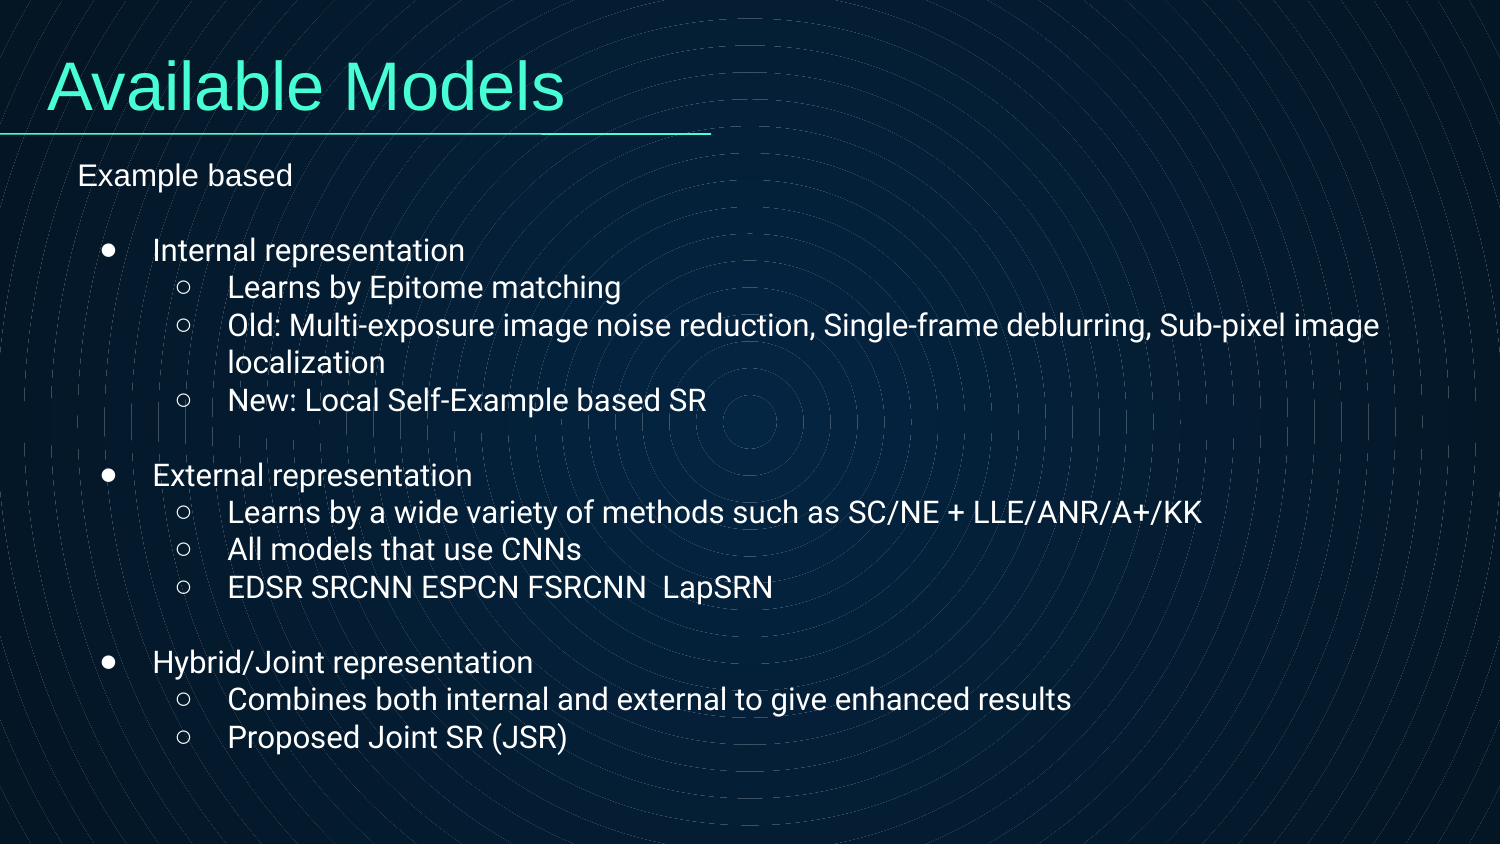

Available Models
# Example based

Internal representation
Learns by Epitome matching
Old: Multi-exposure image noise reduction, Single-frame deblurring, Sub-pixel image localization
New: Local Self-Example based SR

External representation
Learns by a wide variety of methods such as SC/NE + LLE/ANR/A+/KK
All models that use CNNs
EDSR SRCNN ESPCN FSRCNN  LapSRN

Hybrid/Joint representation
Combines both internal and external to give enhanced results
Proposed Joint SR (JSR)